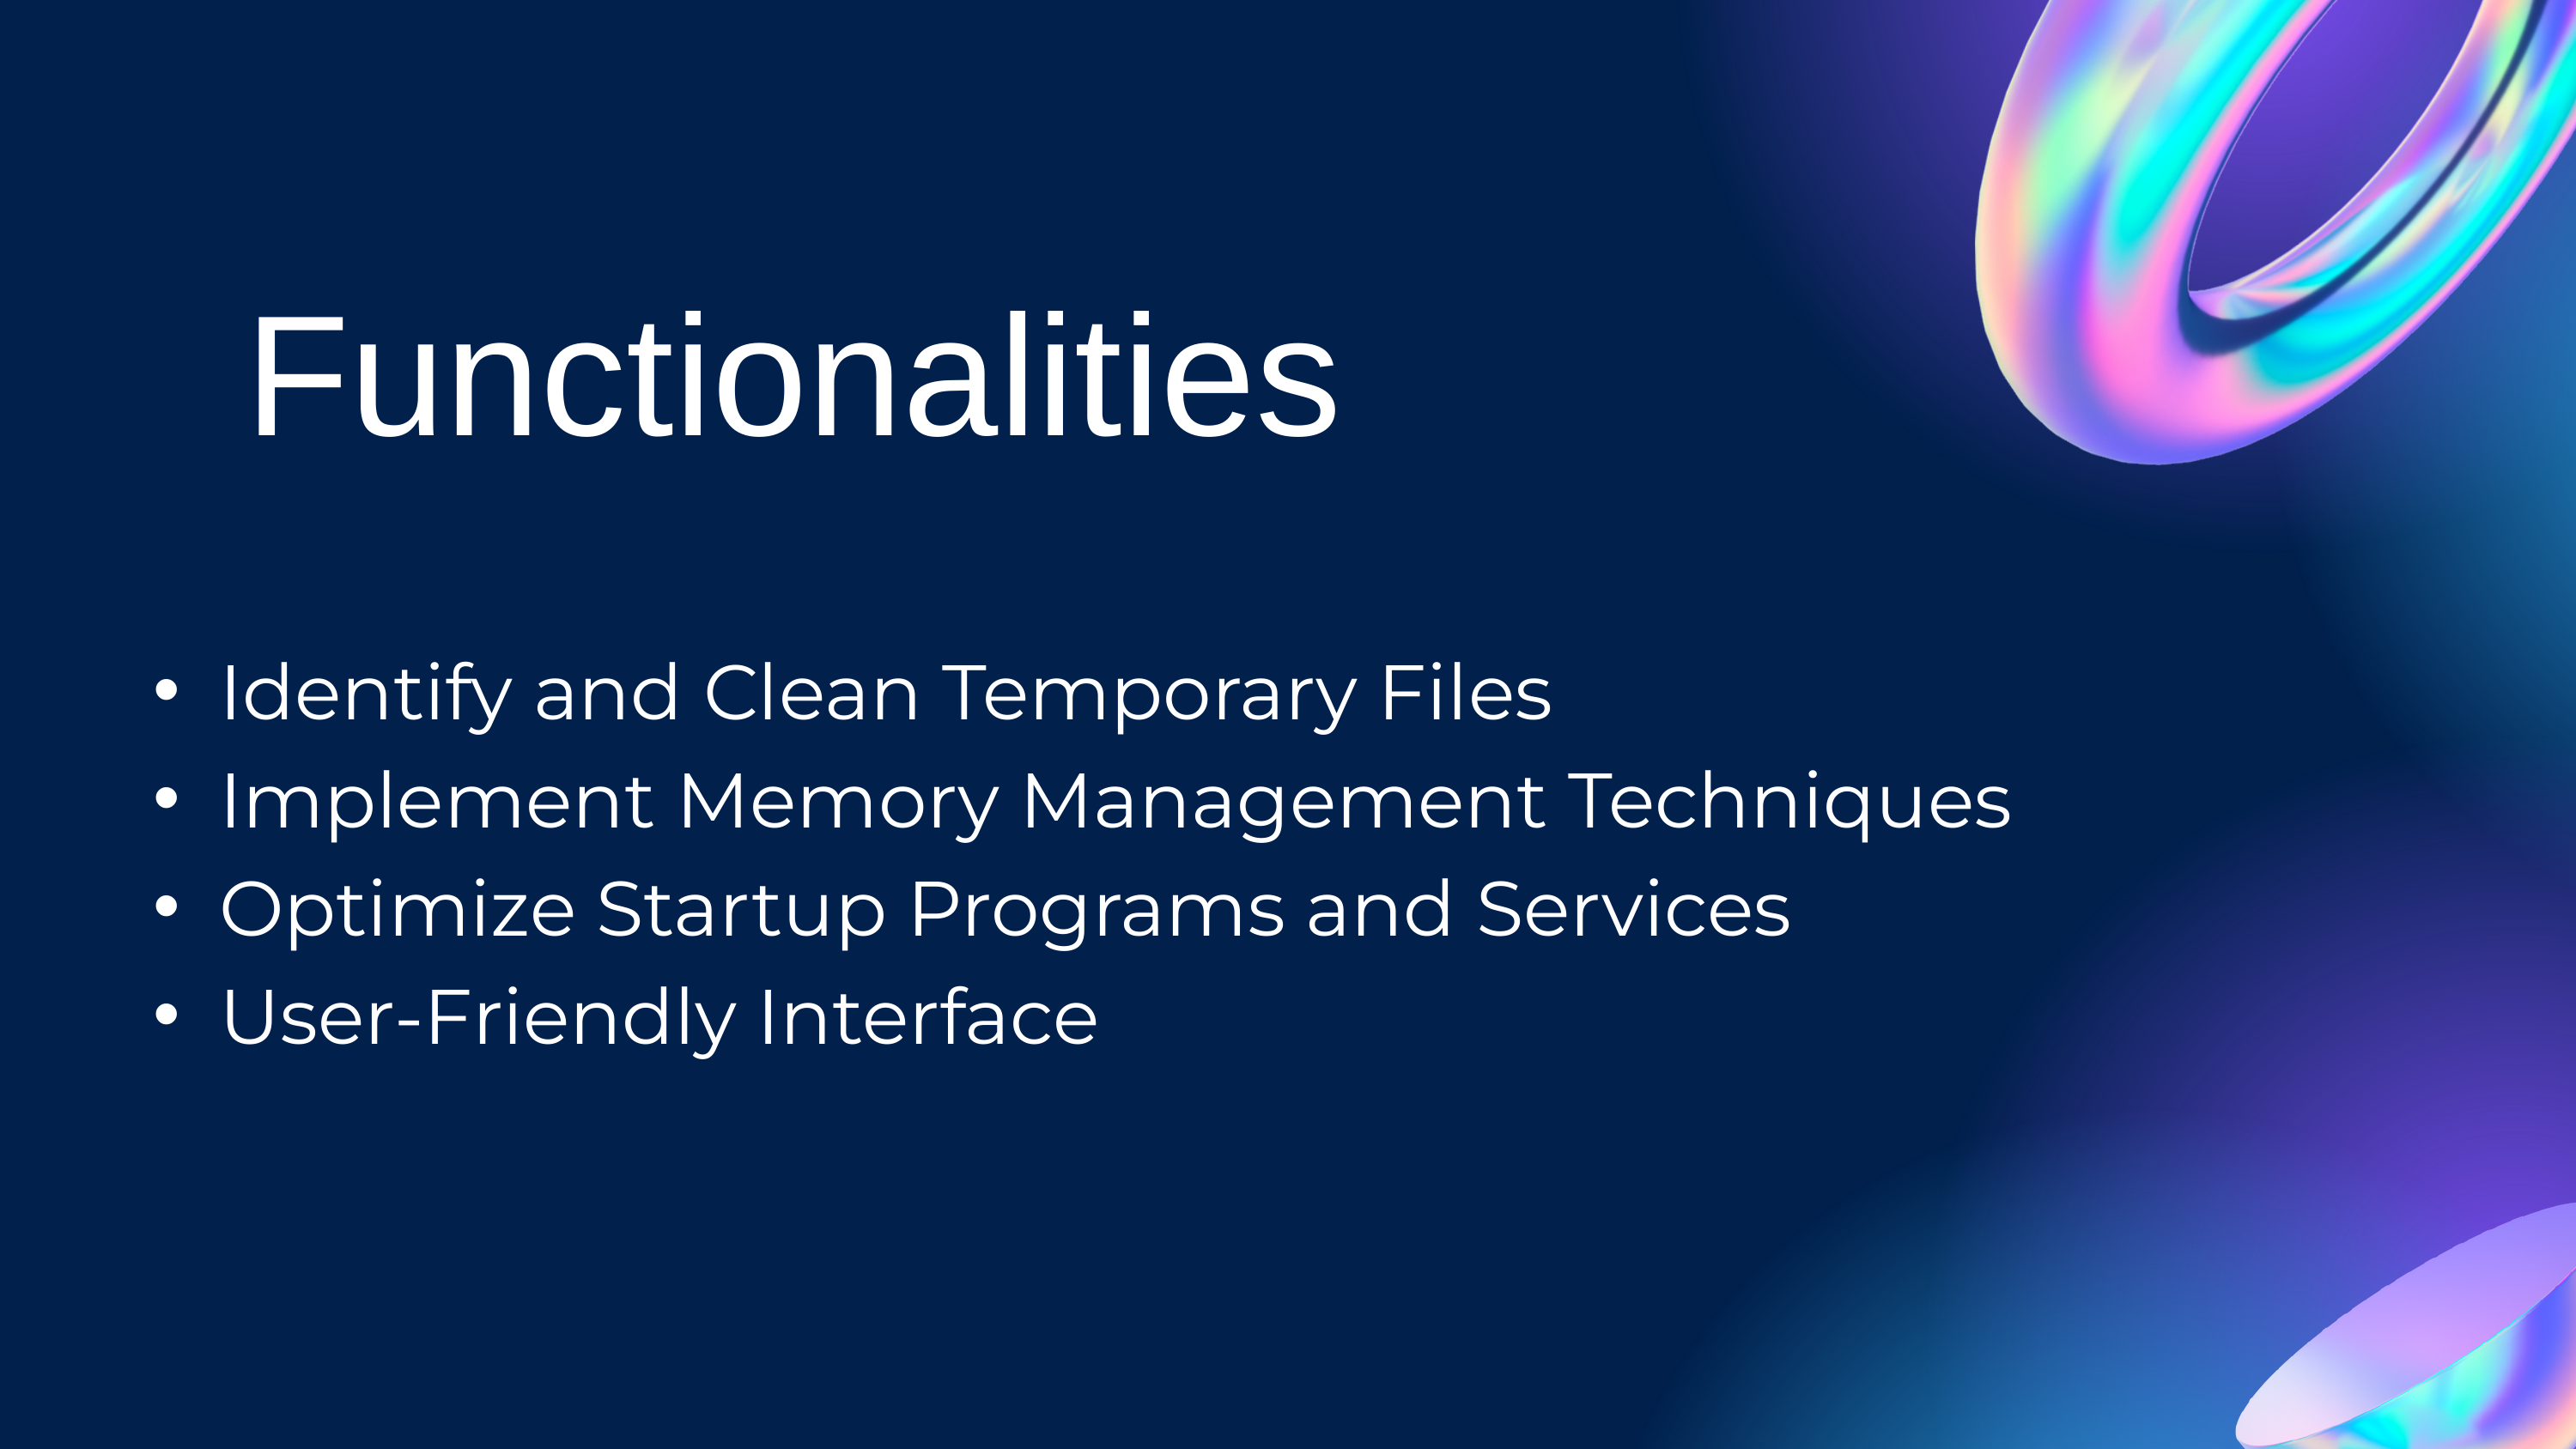

Functionalities
Identify and Clean Temporary Files
Implement Memory Management Techniques
Optimize Startup Programs and Services
User-Friendly Interface